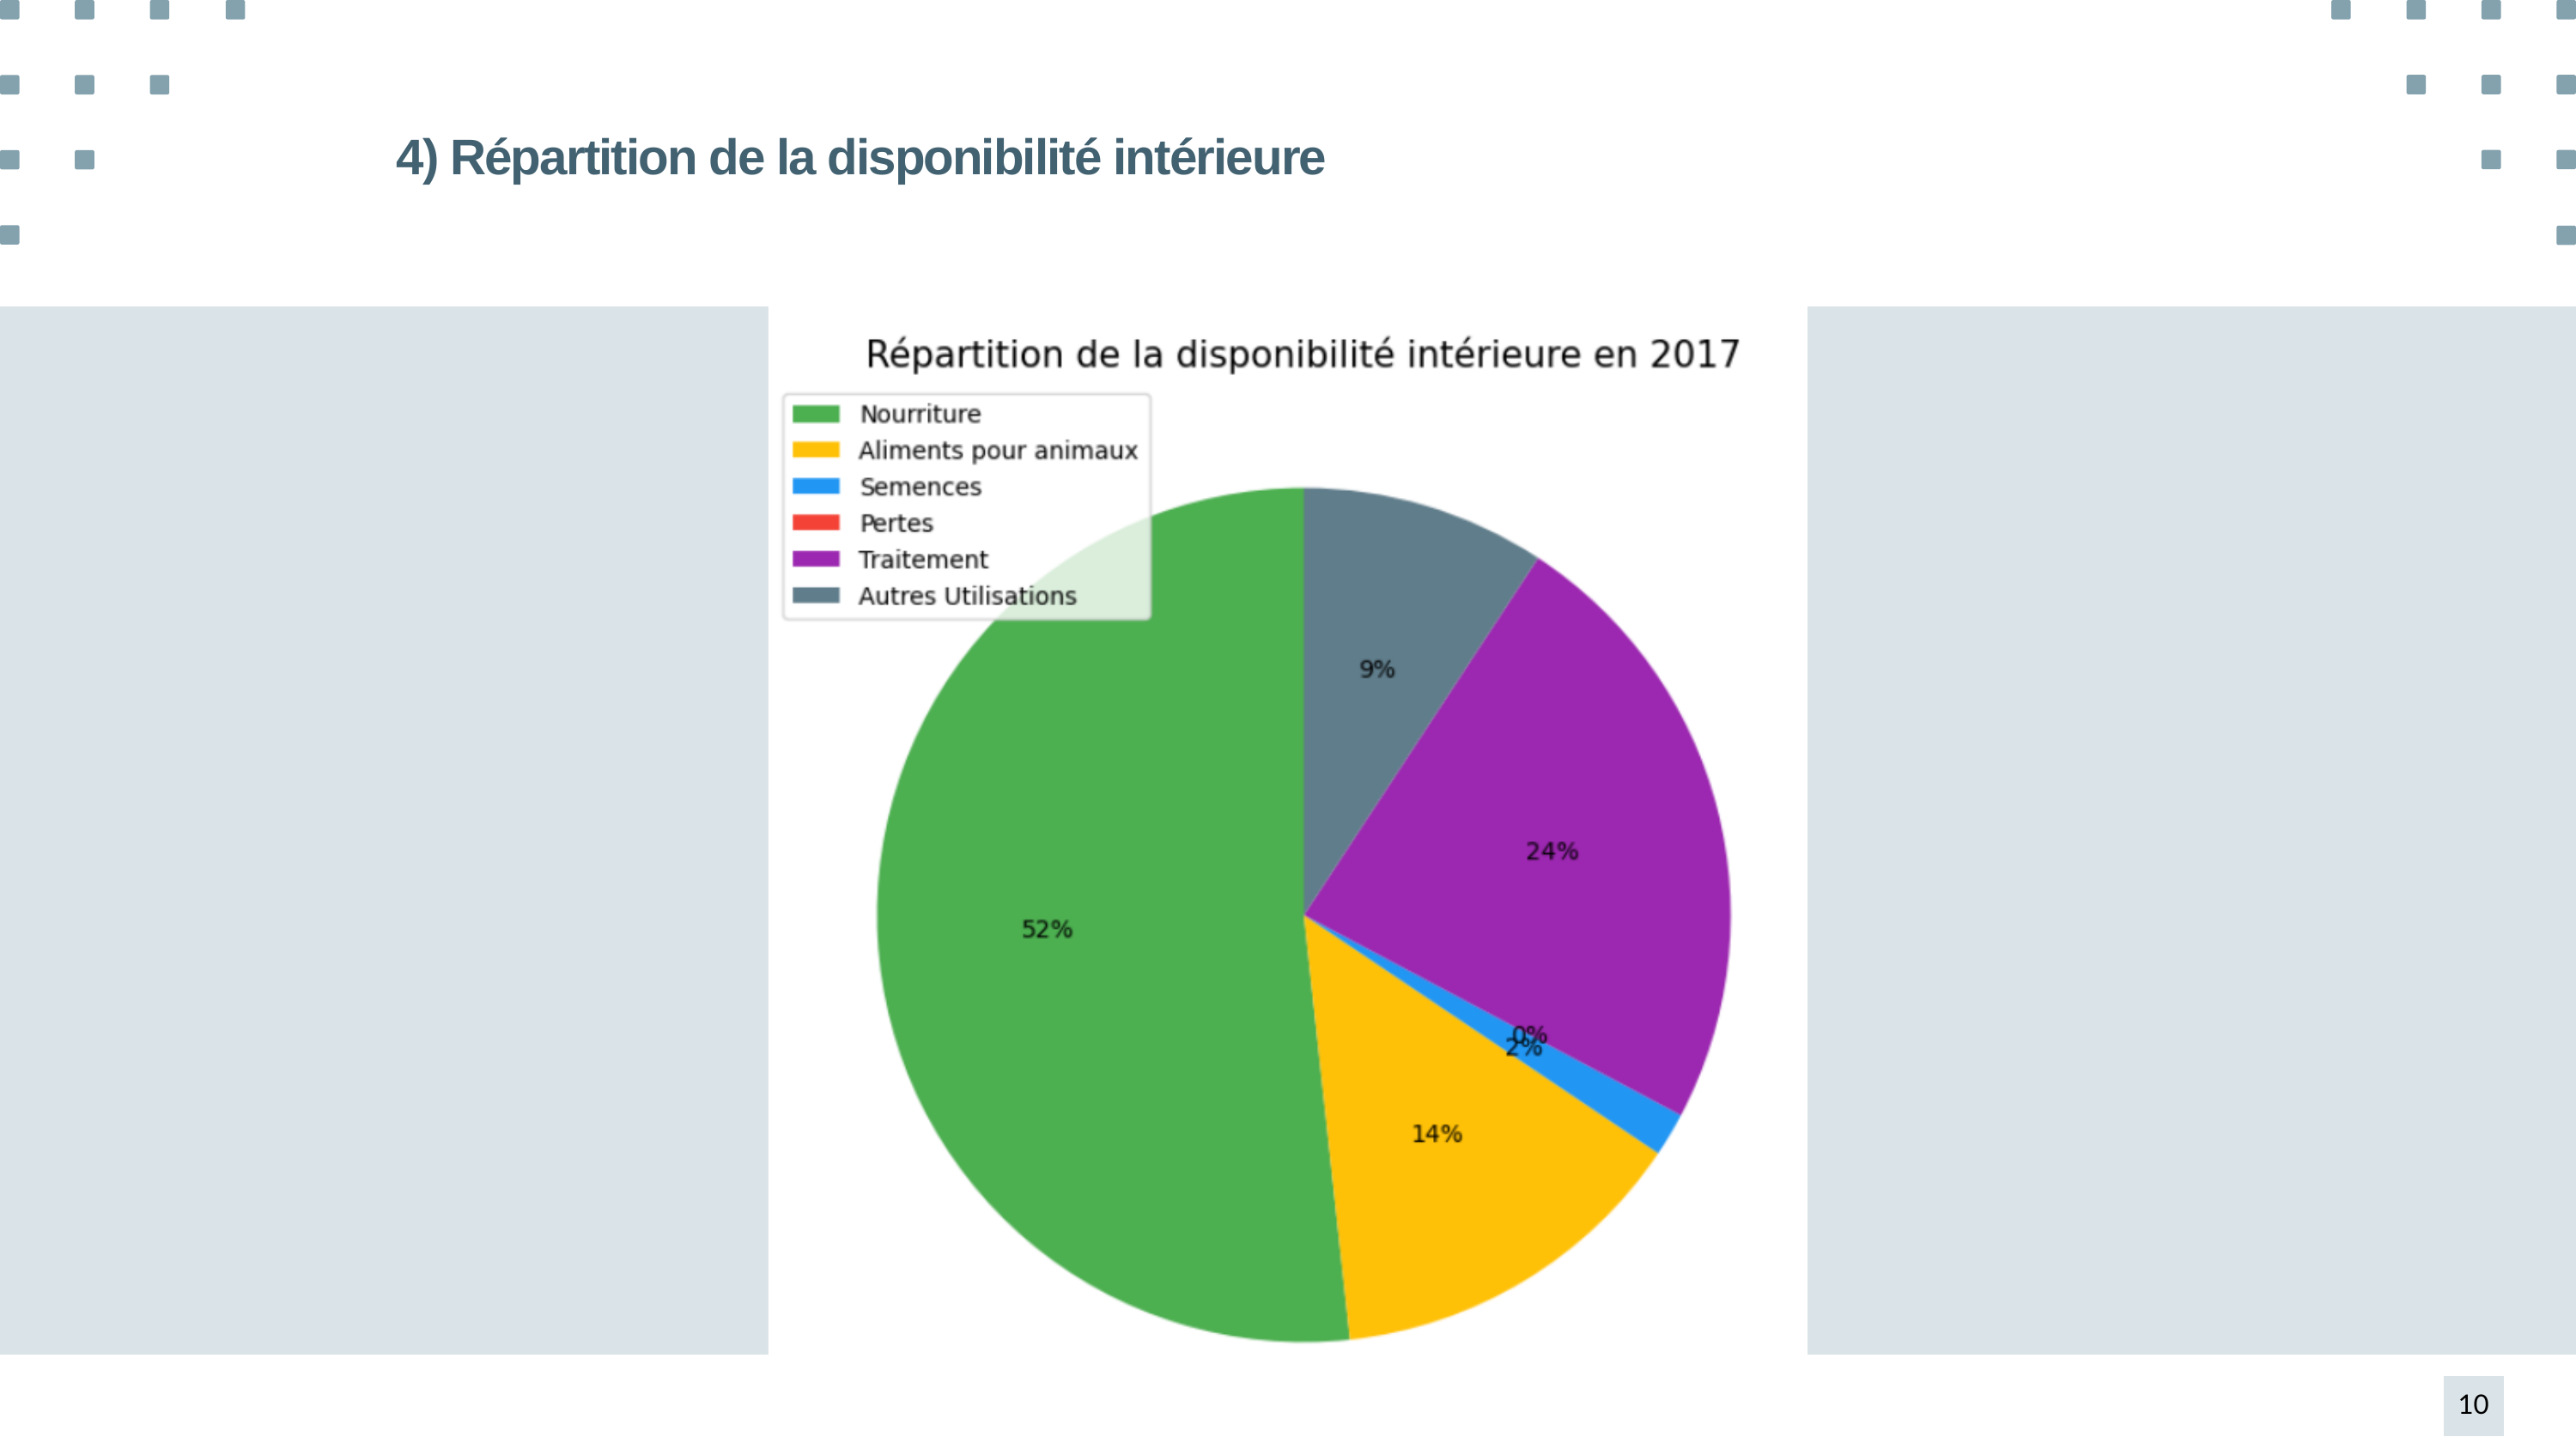

4) Répartition de la disponibilité intérieure

10